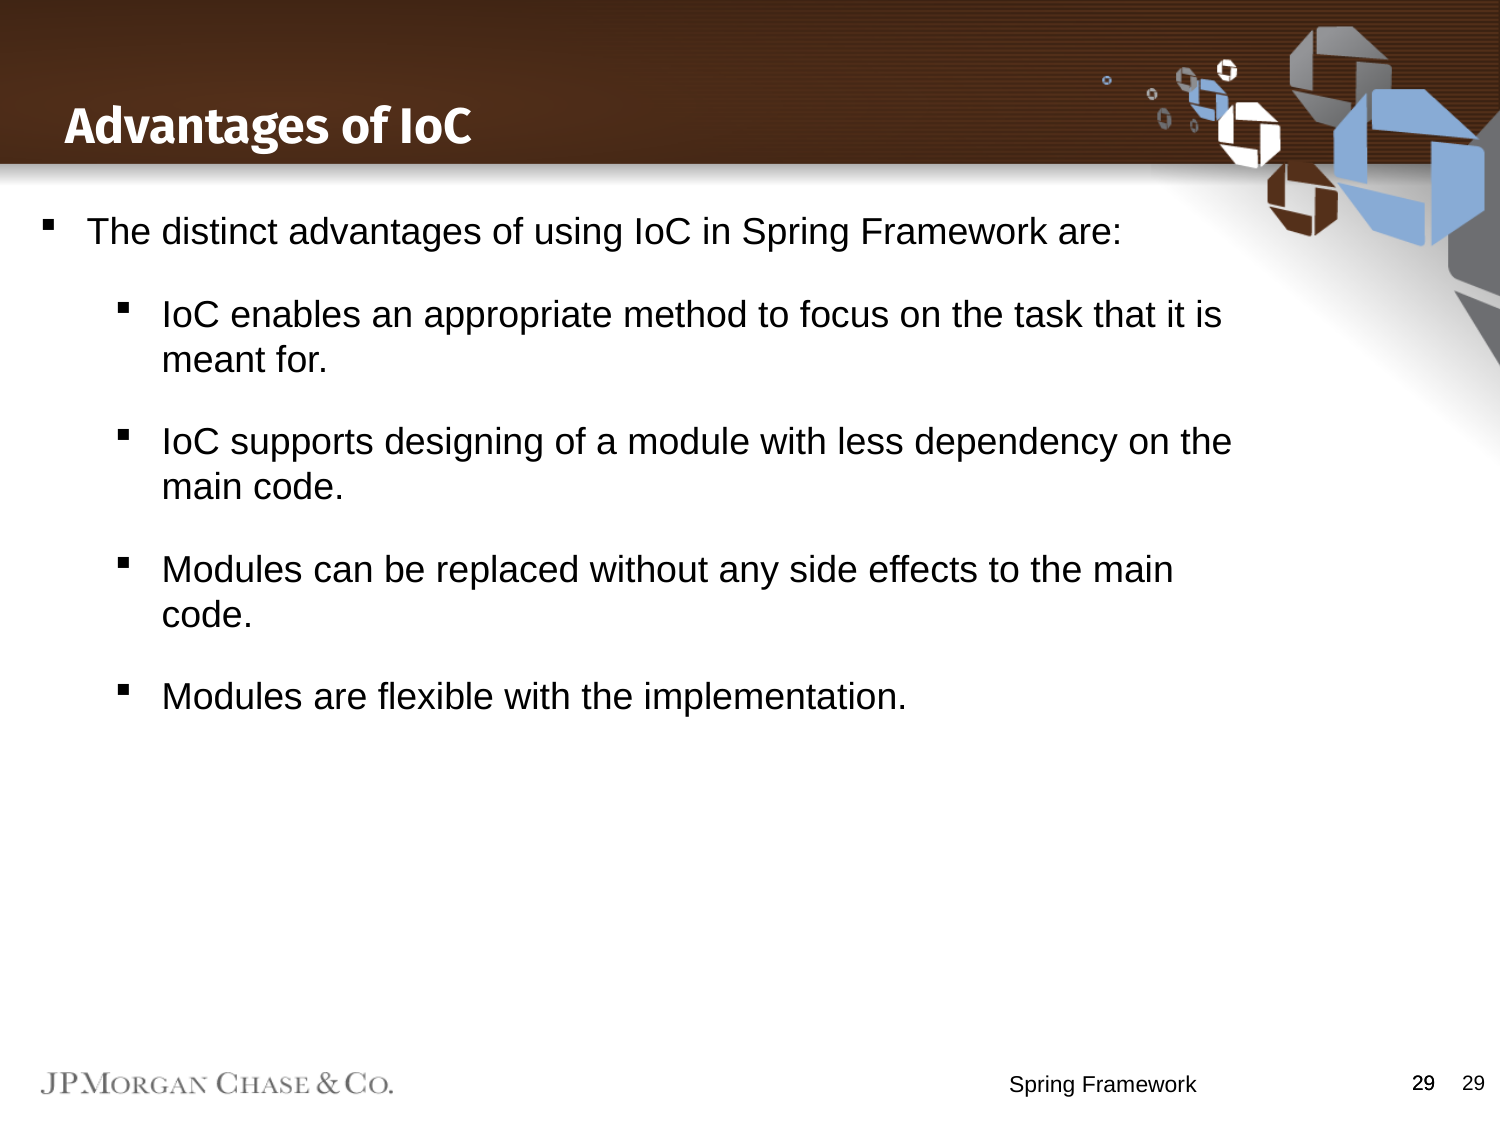

Advantages of IoC
The distinct advantages of using IoC in Spring Framework are:
IoC enables an appropriate method to focus on the task that it is meant for.
IoC supports designing of a module with less dependency on the main code.
Modules can be replaced without any side effects to the main code.
Modules are flexible with the implementation.

Spring Framework
29
29
29